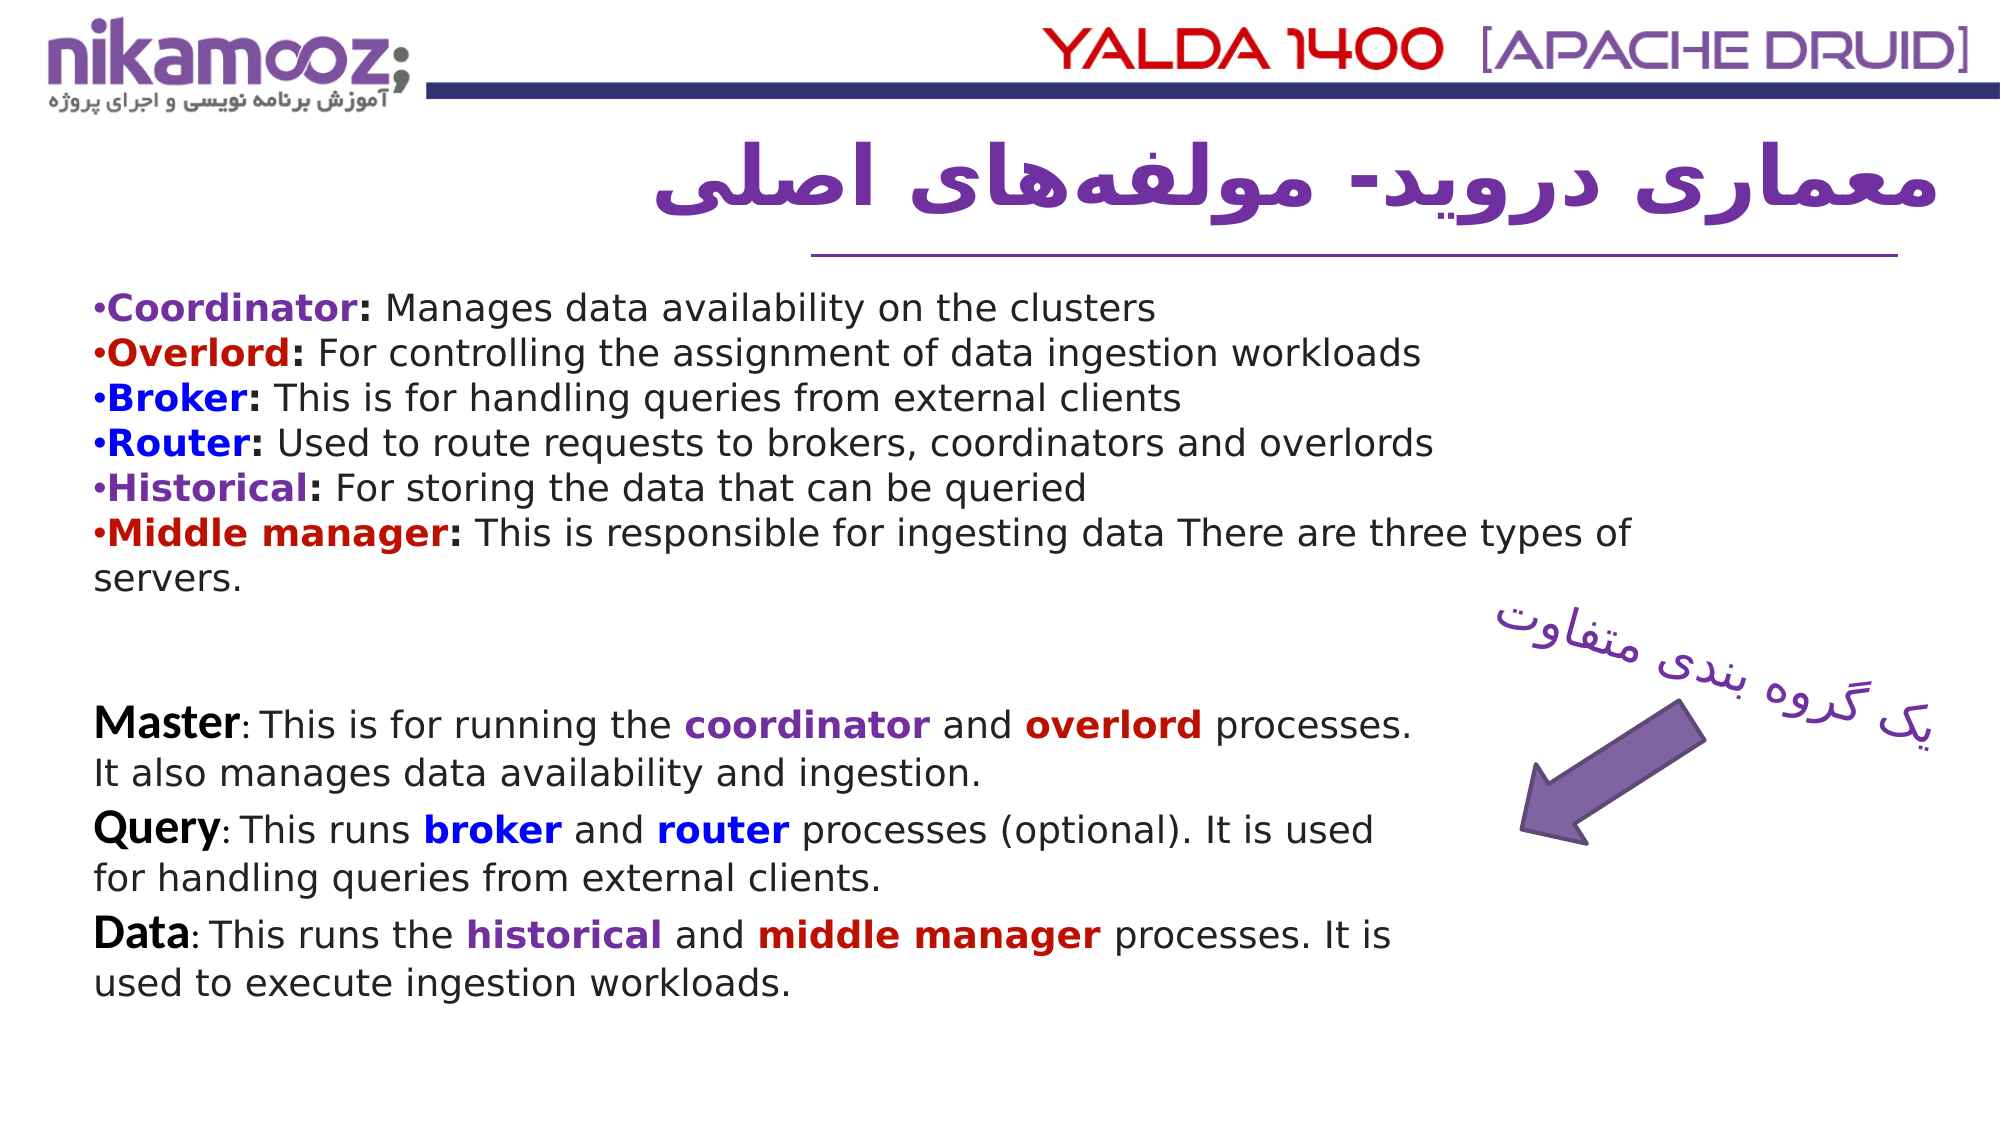

معماری دروید- مولفه‌های اصلی
Coordinator: Manages data availability on the clusters
Overlord: For controlling the assignment of data ingestion workloads
Broker: This is for handling queries from external clients
Router: Used to route requests to brokers, coordinators and overlords
Historical: For storing the data that can be queried
Middle manager: This is responsible for ingesting data There are three types of servers.

یک گروه بندی متفاوت

Master: This is for running the coordinator and overlord processes. It also manages data availability and ingestion.
Query: This runs broker and router processes (optional). It is used for handling queries from external clients.
Data: This runs the historical and middle manager processes. It is used to execute ingestion workloads.